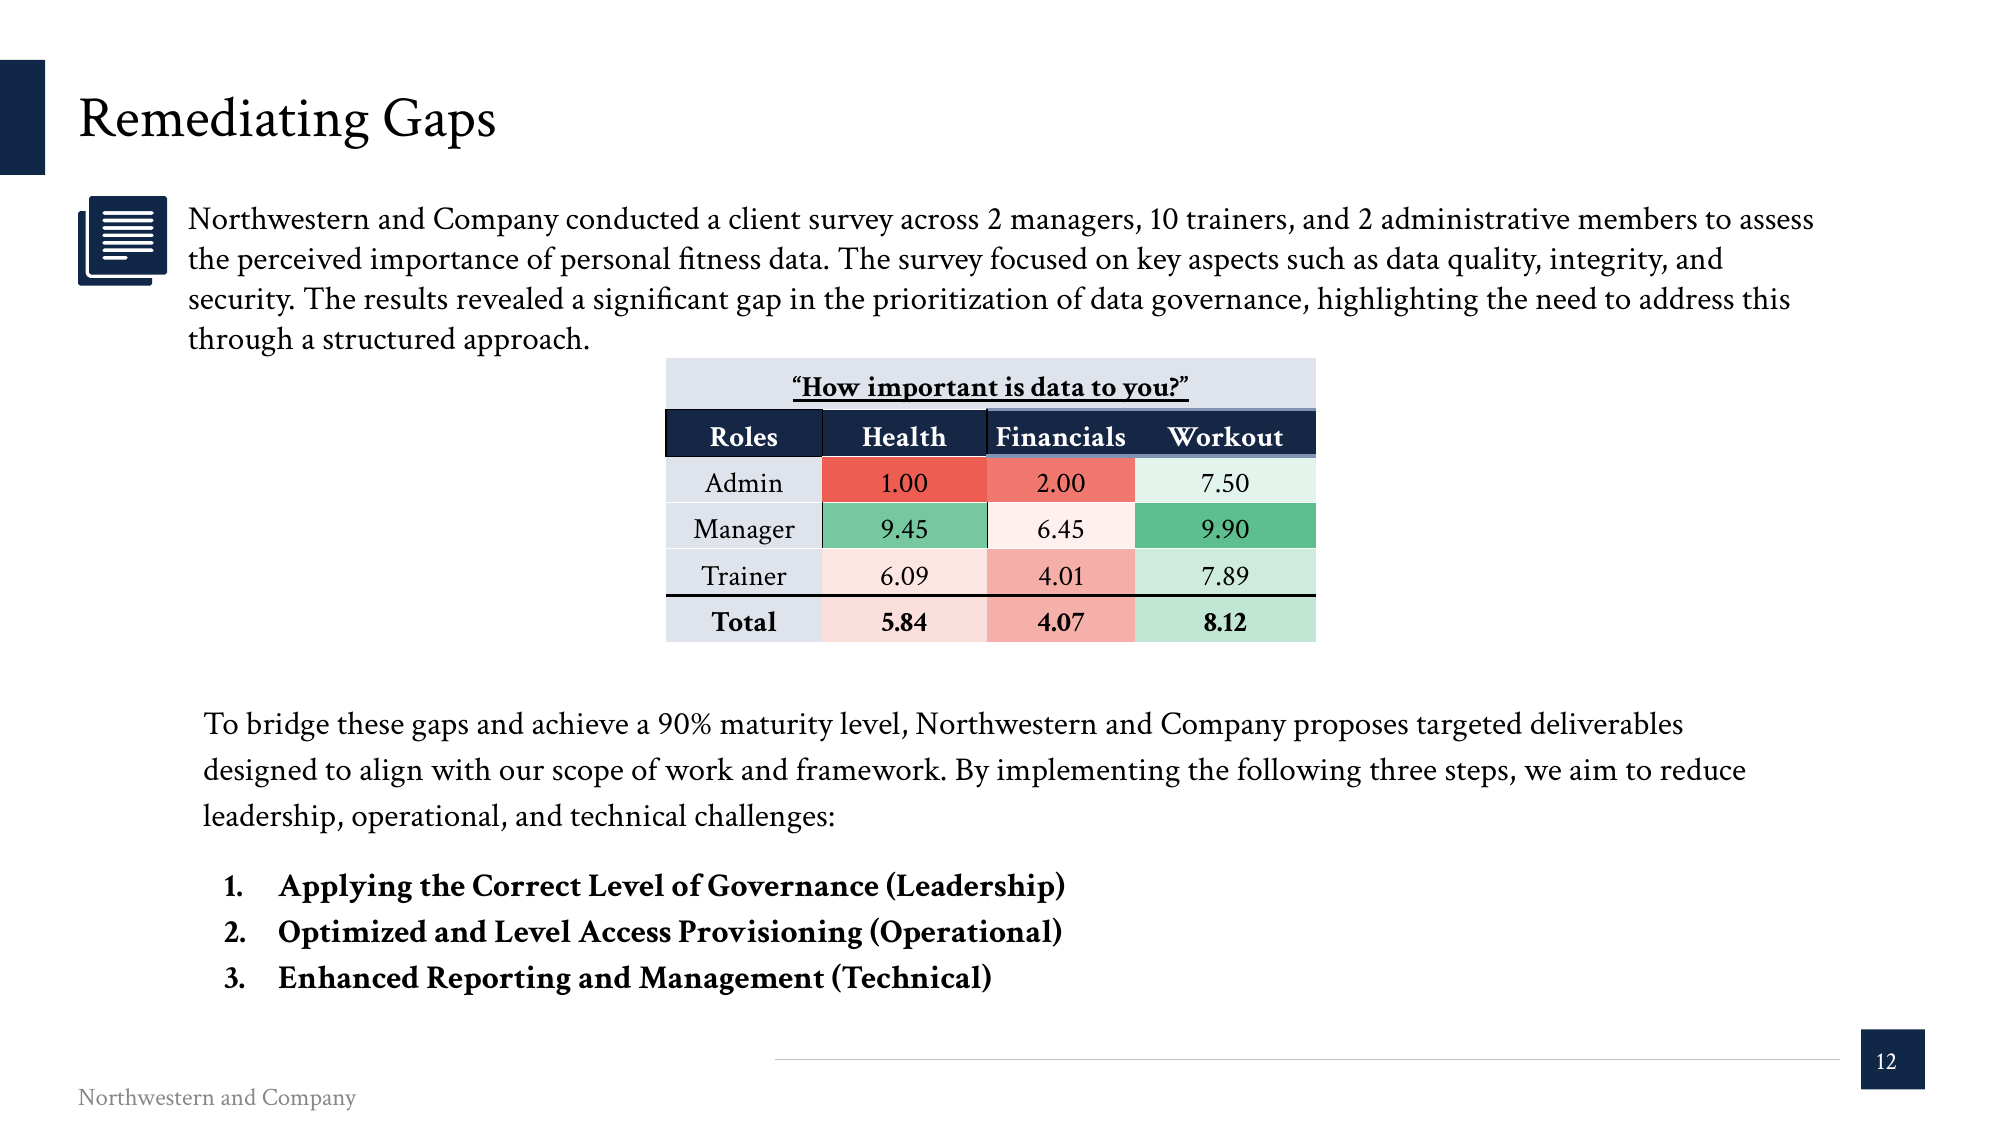

# Remediating Gaps

Northwestern and Company conducted a client survey across 2 managers, 10 trainers, and 2 administrative members to assess the perceived importance of personal fitness data. The survey focused on key aspects such as data quality, integrity, and security. The results revealed a significant gap in the prioritization of data governance, highlighting the need to address this through a structured approach.
| “How important is data to you?” |  |  |  |
| --- | --- | --- | --- |
| Roles | Health | Financials | Workout |
| Admin | 1.00 | 2.00 | 7.50 |
| Manager | 9.45 | 6.45 | 9.90 |
| Trainer | 6.09 | 4.01 | 7.89 |
| Total | 5.84 | 4.07 | 8.12 |
To bridge these gaps and achieve a 90% maturity level, Northwestern and Company proposes targeted deliverables designed to align with our scope of work and framework. By implementing the following three steps, we aim to reduce leadership, operational, and technical challenges:
Applying the Correct Level of Governance (Leadership)
Optimized and Level Access Provisioning (Operational)
Enhanced Reporting and Management (Technical)
12
Northwestern and Company